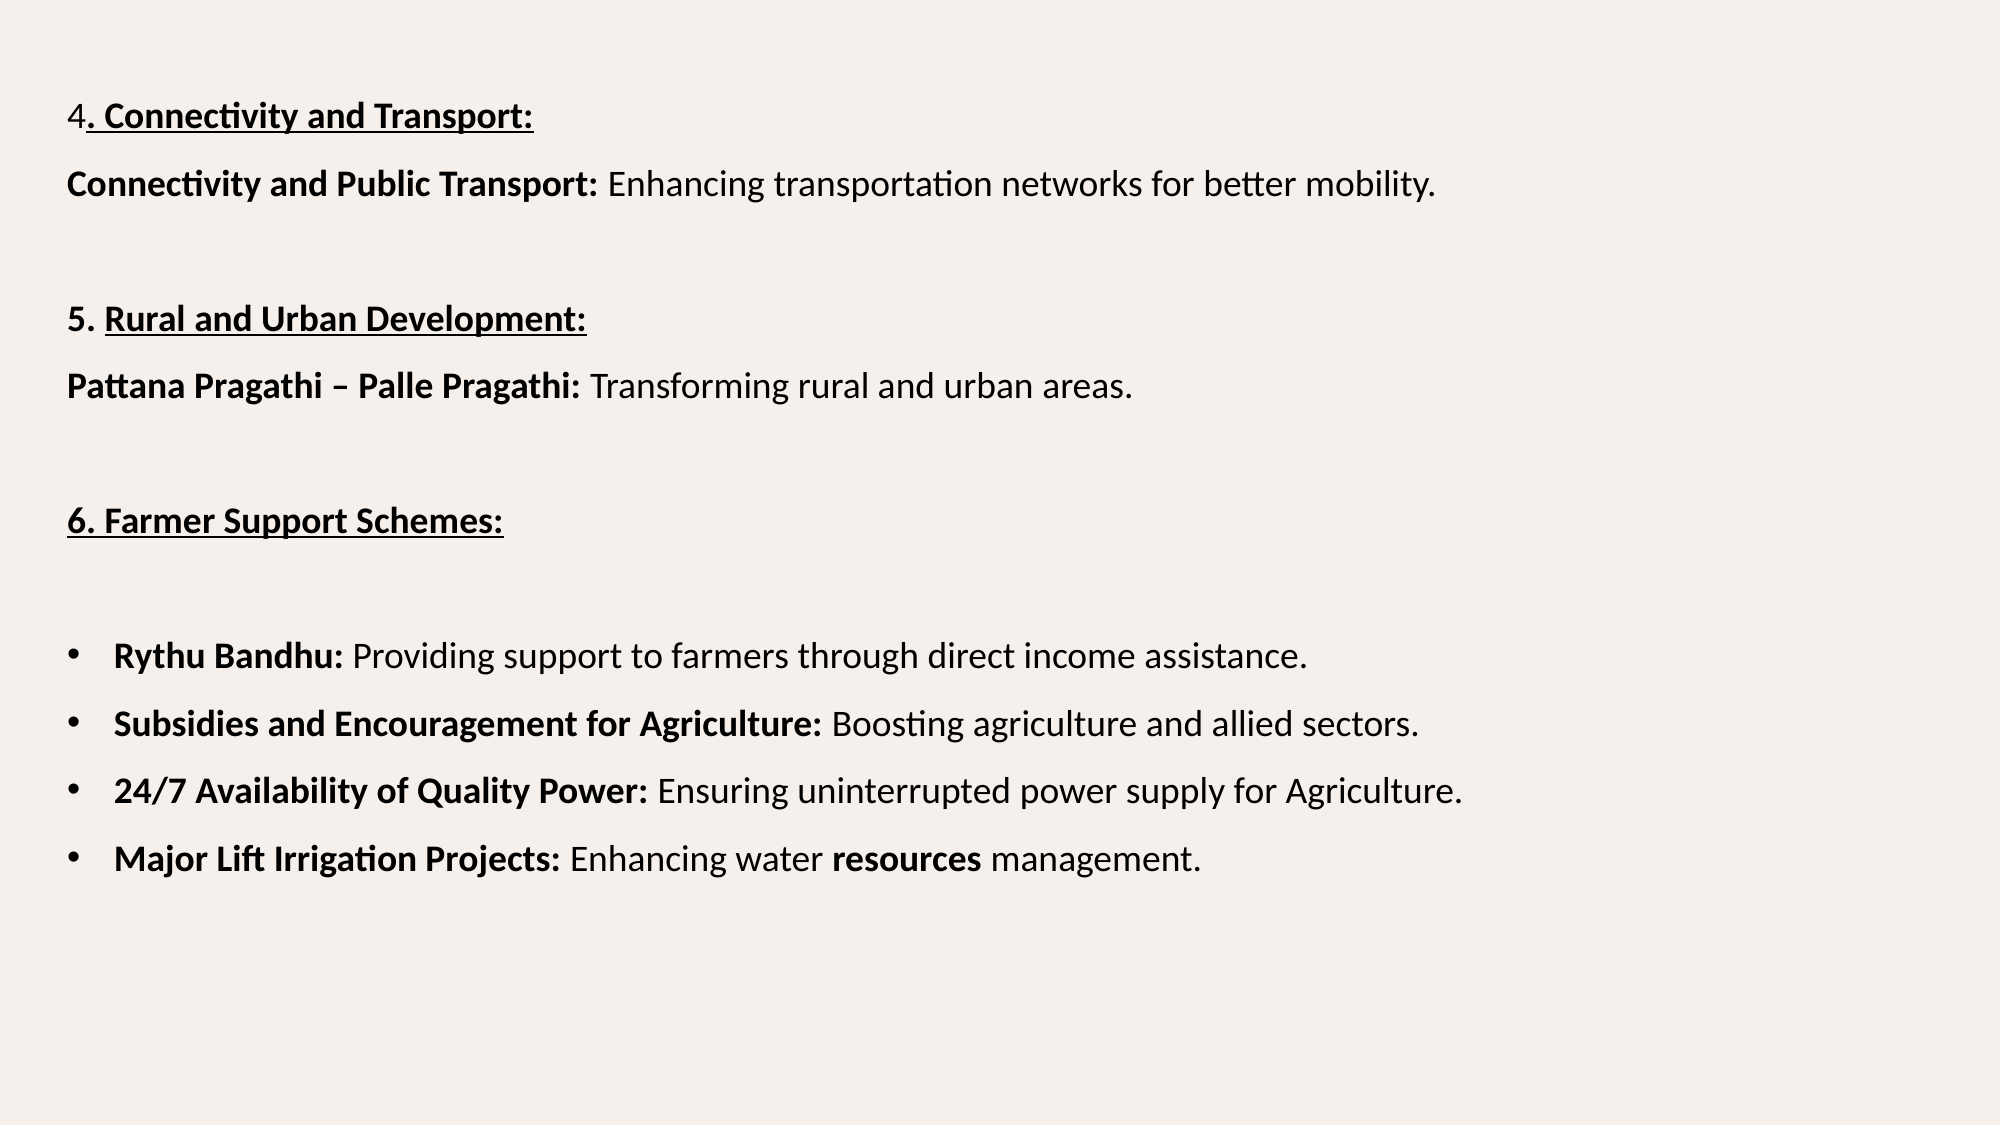

4. Connectivity and Transport:
Connectivity and Public Transport: Enhancing transportation networks for better mobility.

5. Rural and Urban Development:
Pattana Pragathi – Palle Pragathi: Transforming rural and urban areas.

6. Farmer Support Schemes:
Rythu Bandhu: Providing support to farmers through direct income assistance.
Subsidies and Encouragement for Agriculture: Boosting agriculture and allied sectors.
24/7 Availability of Quality Power: Ensuring uninterrupted power supply for Agriculture.
Major Lift Irrigation Projects: Enhancing water resources management.